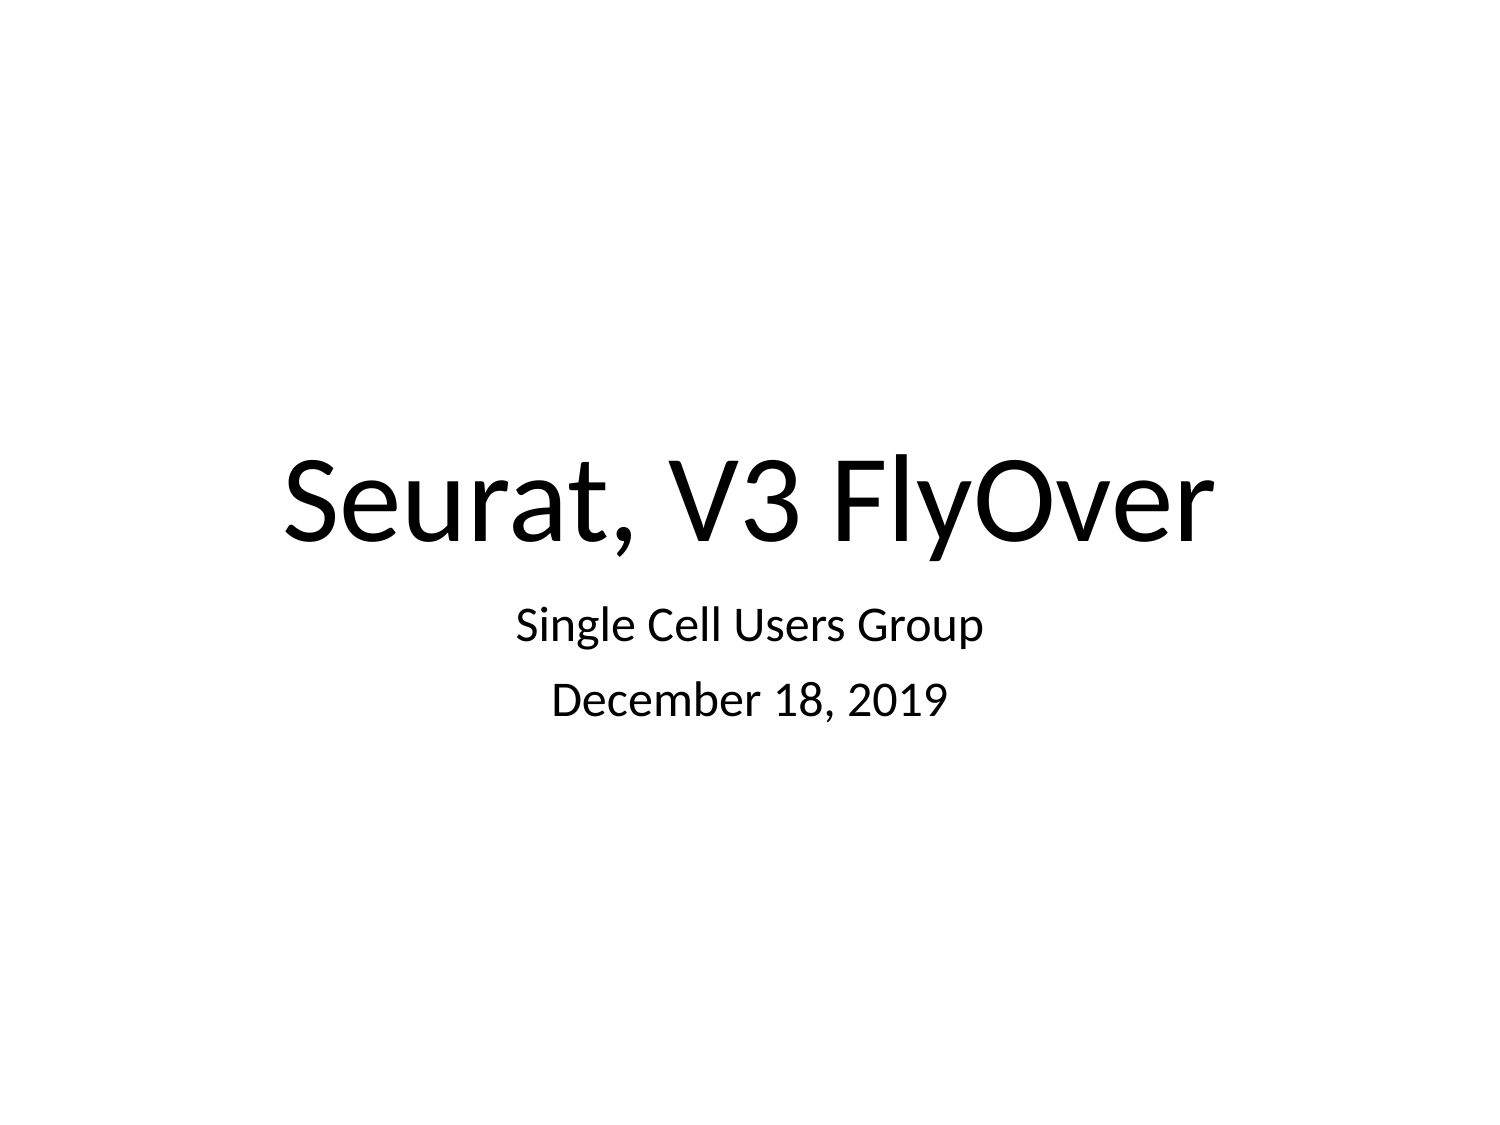

# Seurat, V3 FlyOver
Single Cell Users Group
December 18, 2019